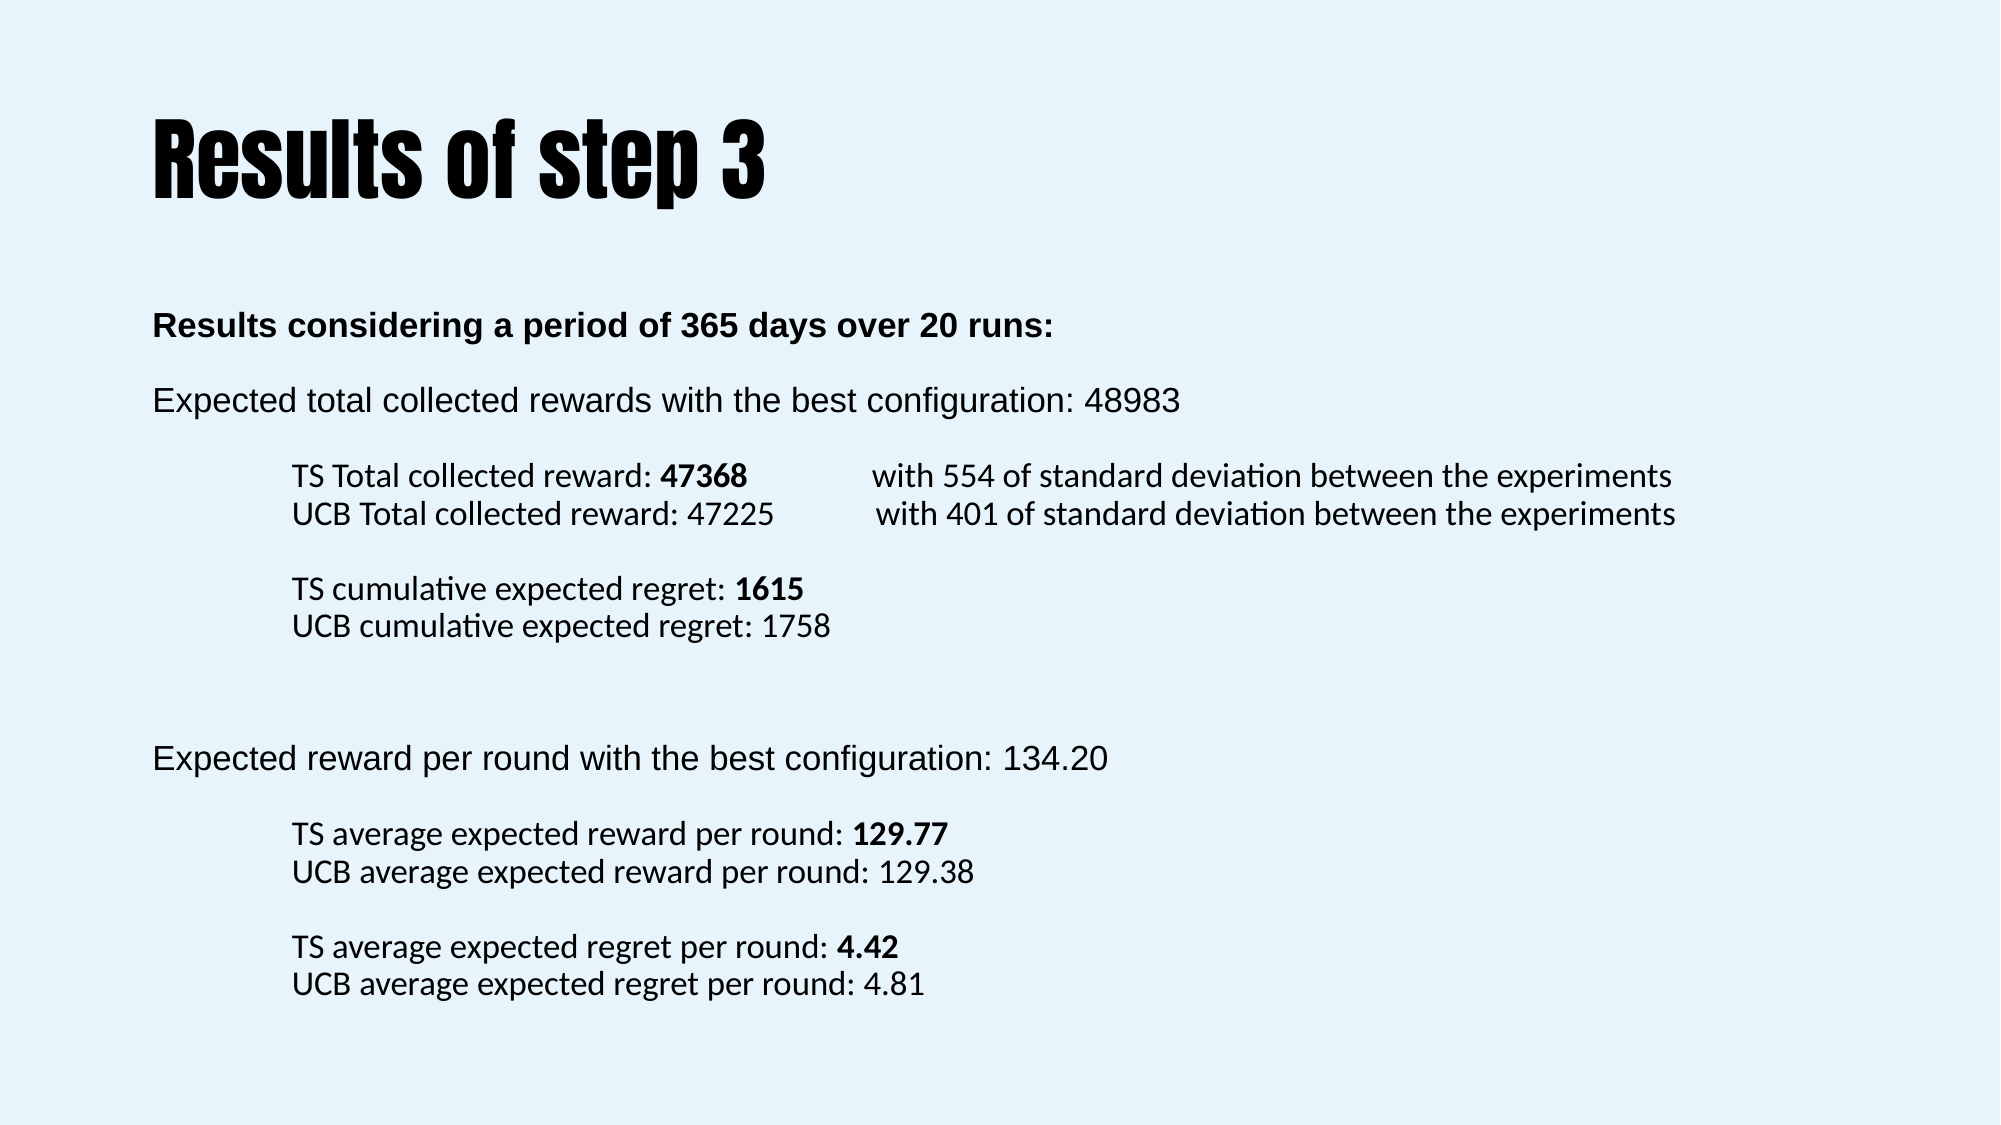

# Results of step 3
Results considering a period of 365 days over 20 runs:

Expected total collected rewards with the best configuration: 48983

	TS Total collected reward: 47368                with 554 of standard deviation between the experiments
	UCB Total collected reward: 47225             with 401 of standard deviation between the experiments

	TS cumulative expected regret: 1615
	UCB cumulative expected regret: 1758

Expected reward per round with the best configuration: 134.20

	TS average expected reward per round: 129.77
	UCB average expected reward per round: 129.38

	TS average expected regret per round: 4.42
	UCB average expected regret per round: 4.81